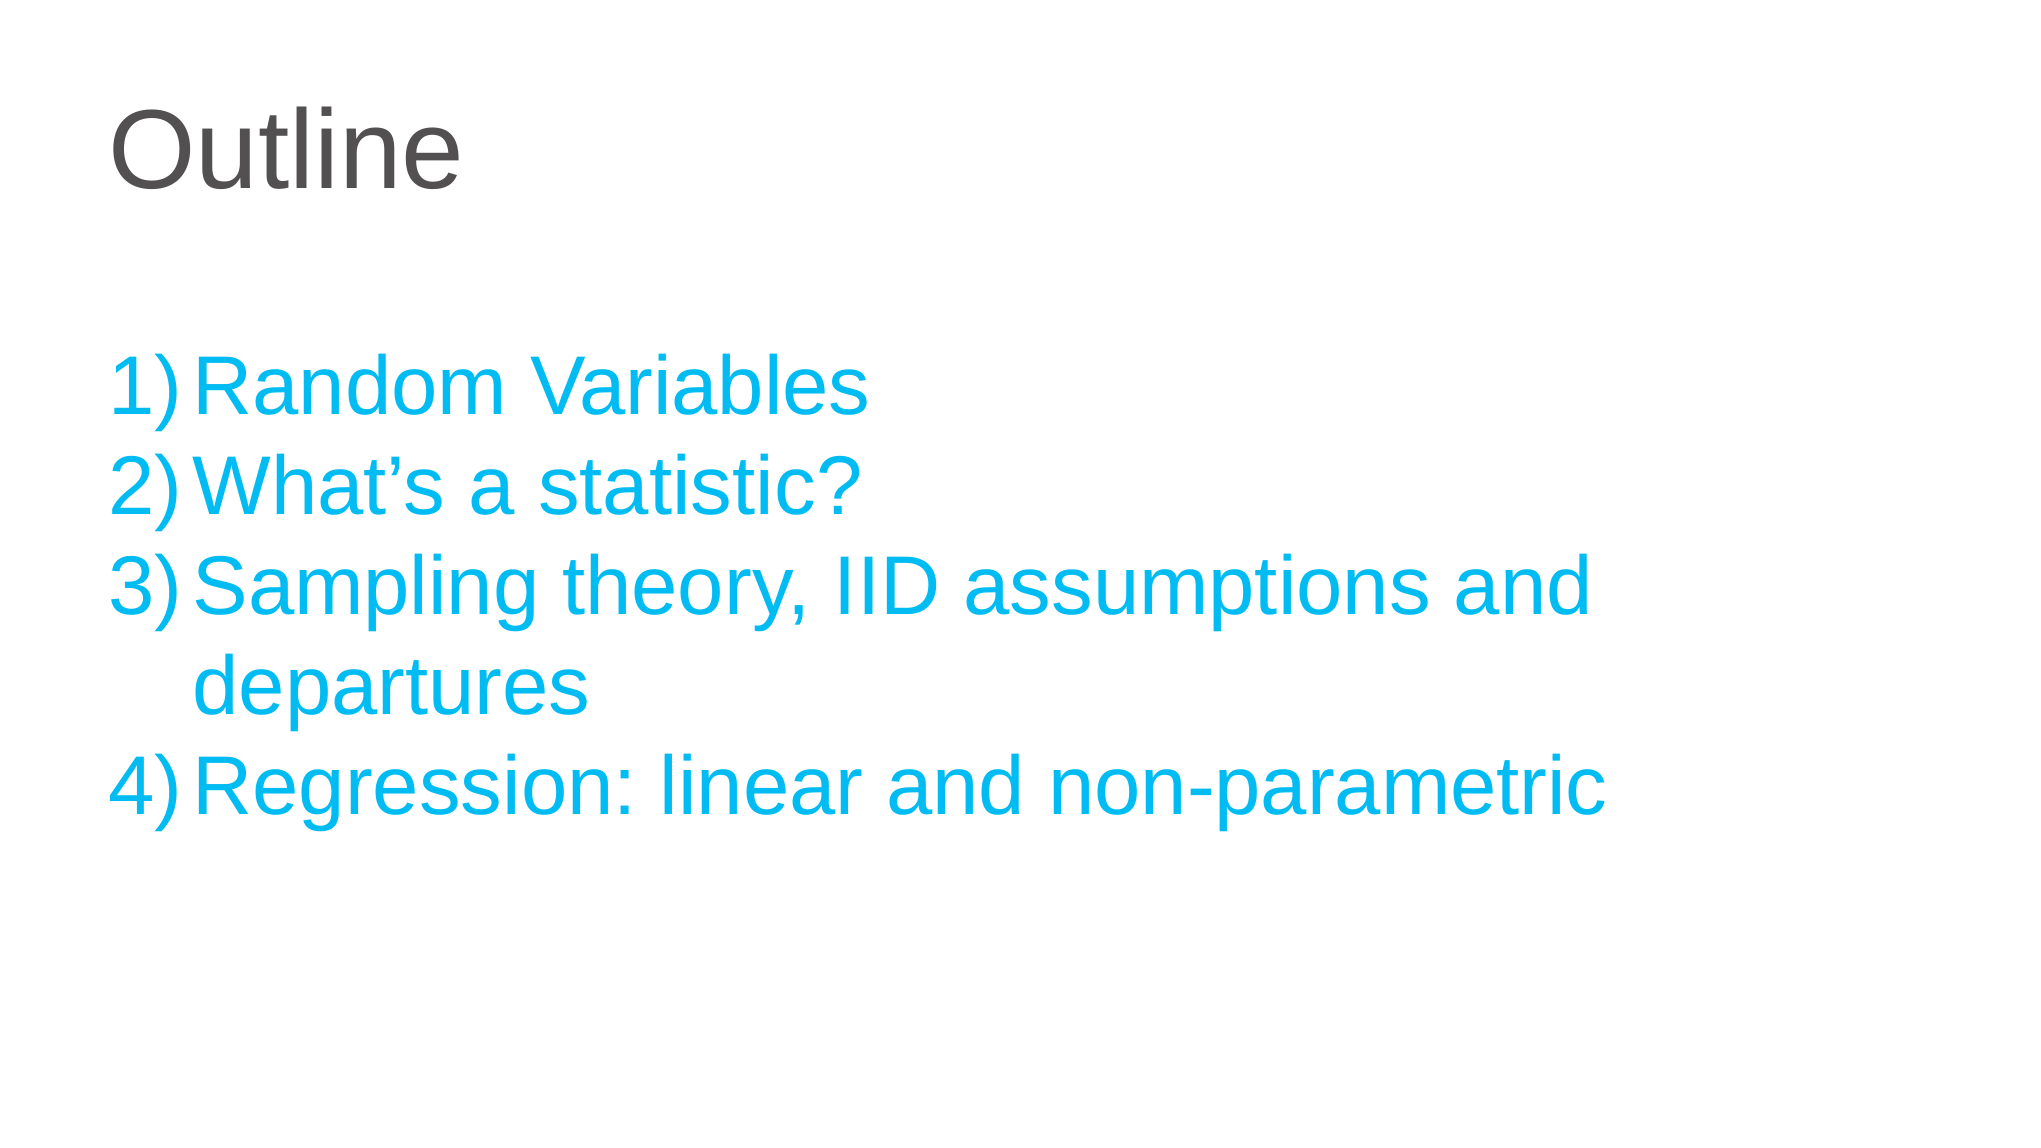

Outline

Random Variables
What’s a statistic?
Sampling theory, IID assumptions and departures
Regression: linear and non-parametric